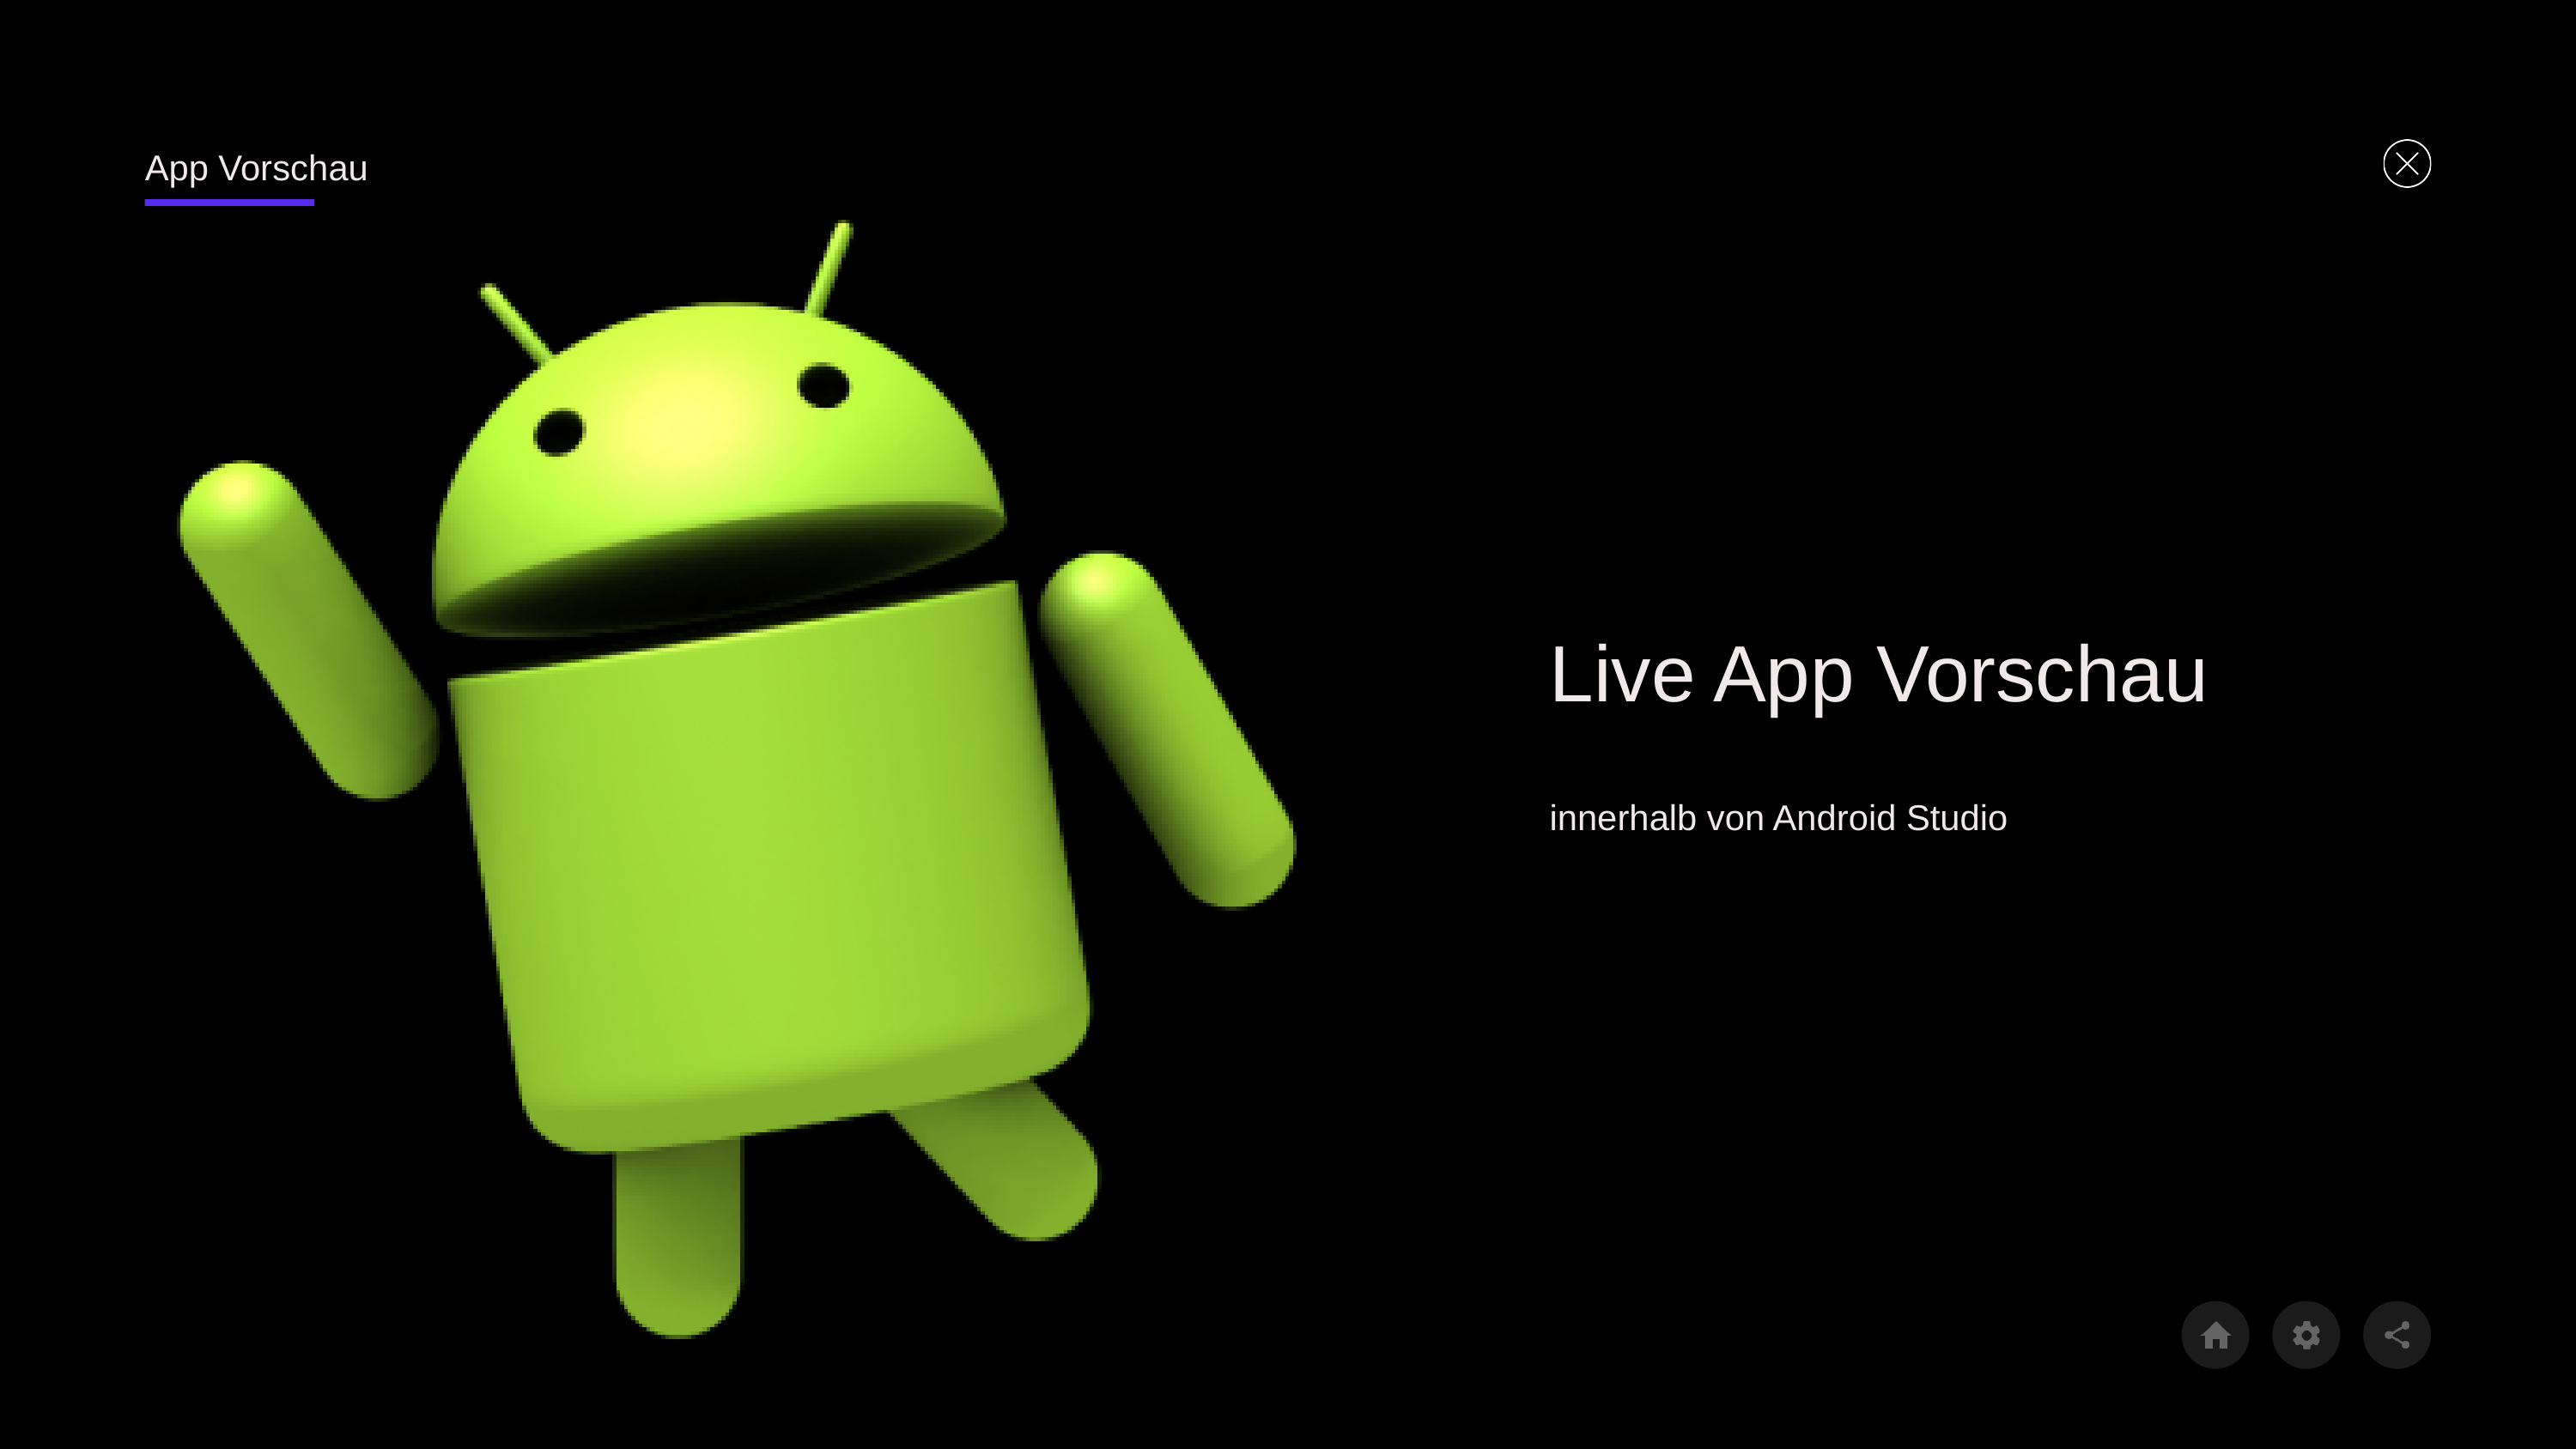

App Vorschau

Live App Vorschau
innerhalb von Android Studio